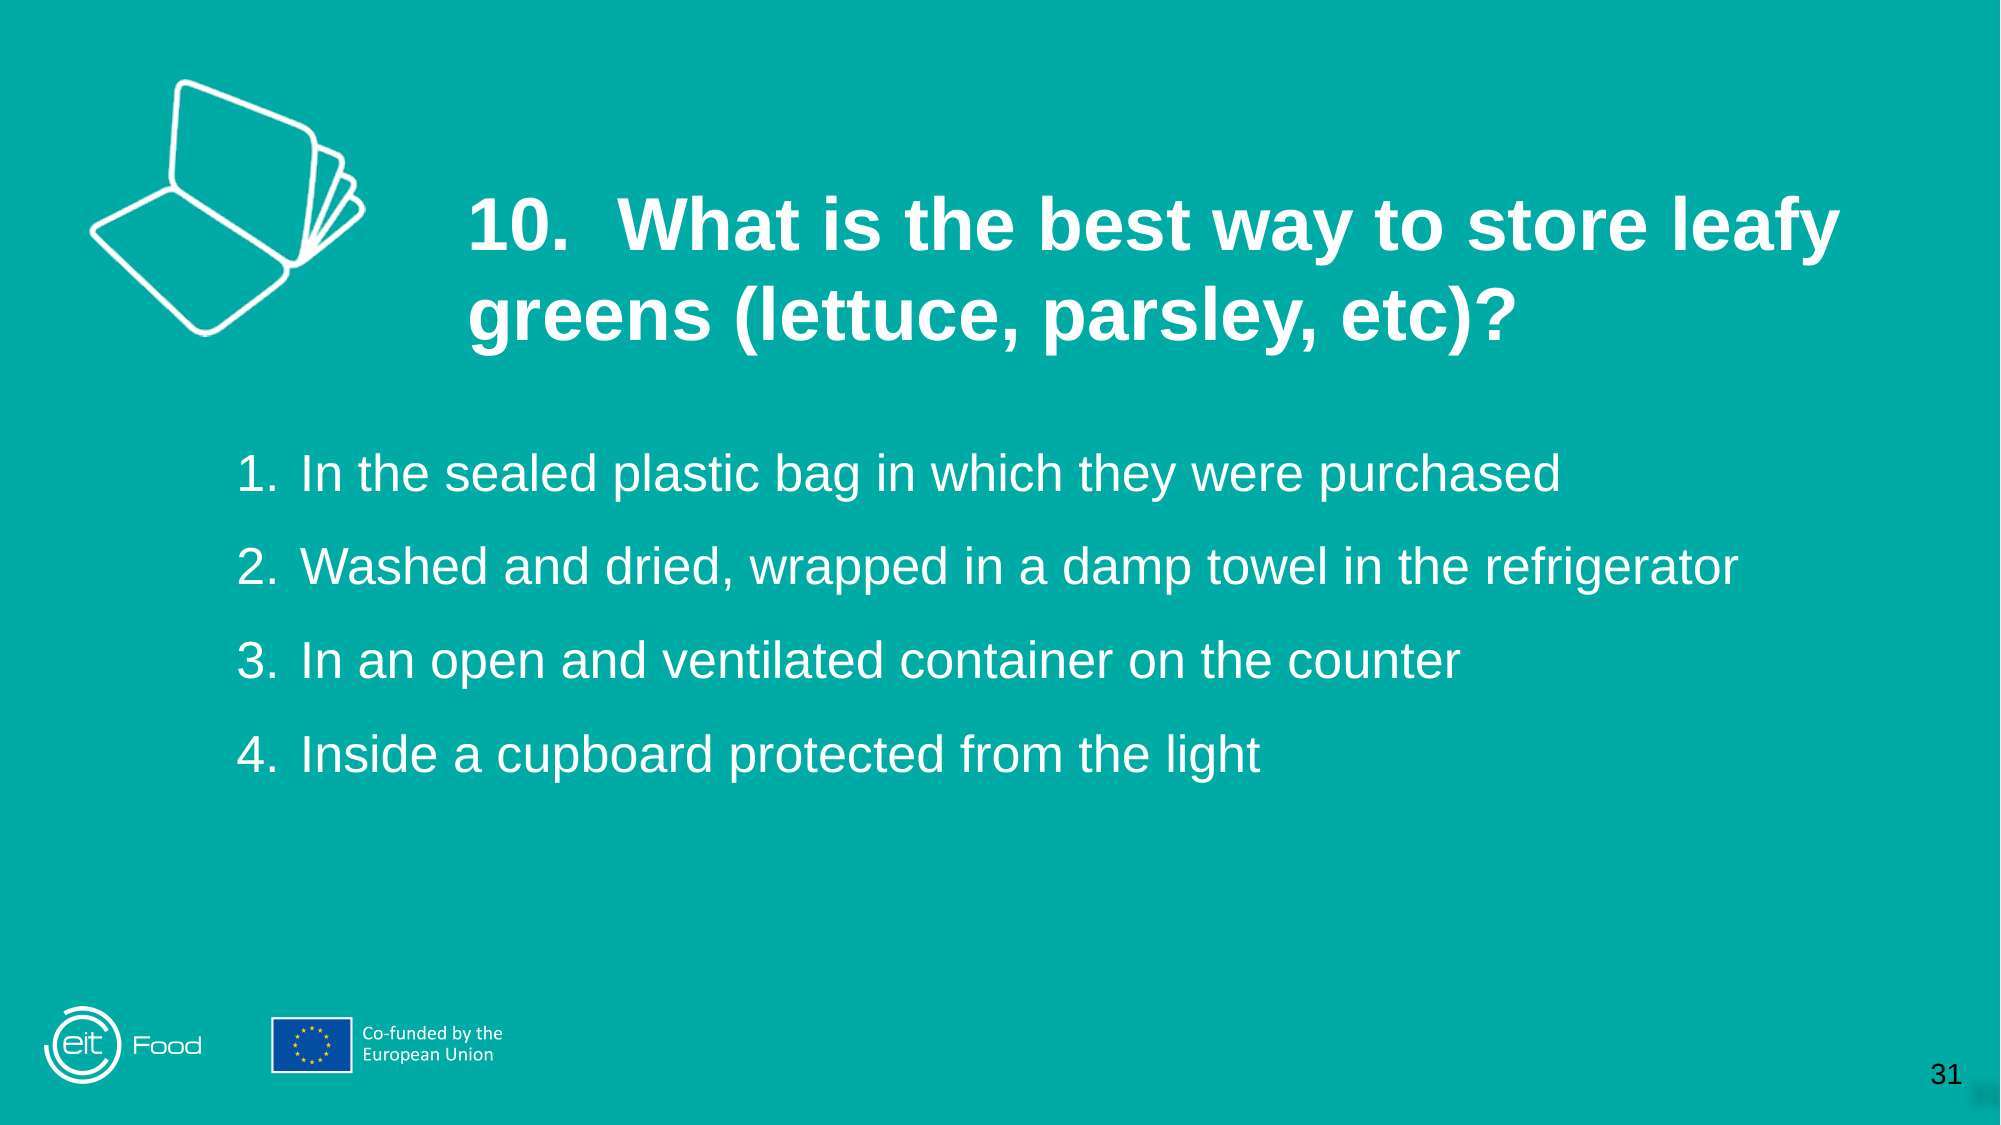

10.	What is the best way to store leafy greens (lettuce, parsley, etc)?

In the sealed plastic bag in which they were purchased
Washed and dried, wrapped in a damp towel in the refrigerator
In an open and ventilated container on the counter
Inside a cupboard protected from the light

31